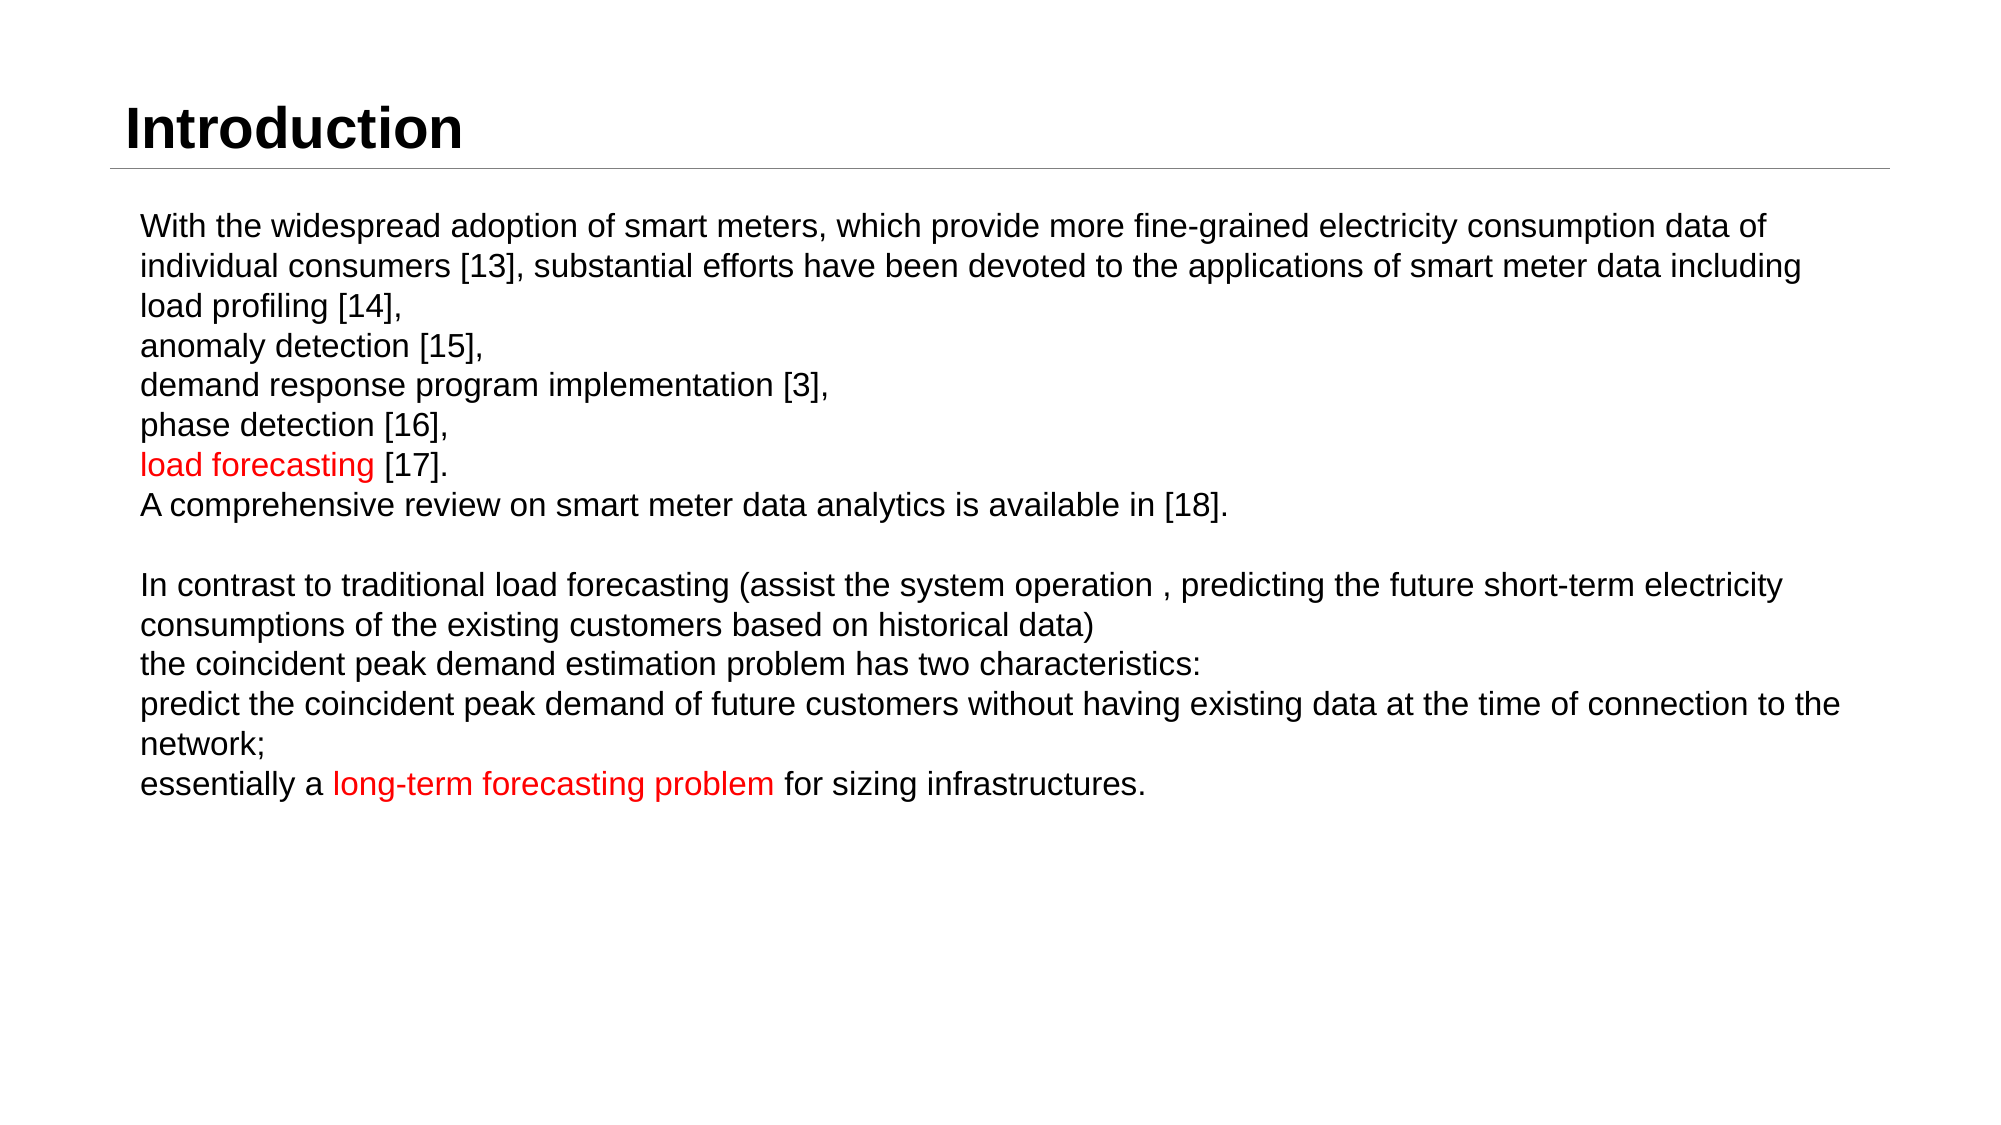

# Introduction
With the widespread adoption of smart meters, which provide more fine-grained electricity consumption data of individual consumers [13], substantial efforts have been devoted to the applications of smart meter data including
load profiling [14],
anomaly detection [15],
demand response program implementation [3],
phase detection [16],
load forecasting [17].
A comprehensive review on smart meter data analytics is available in [18].

In contrast to traditional load forecasting (assist the system operation , predicting the future short-term electricity consumptions of the existing customers based on historical data)
the coincident peak demand estimation problem has two characteristics:
predict the coincident peak demand of future customers without having existing data at the time of connection to the network;
essentially a long-term forecasting problem for sizing infrastructures.
12